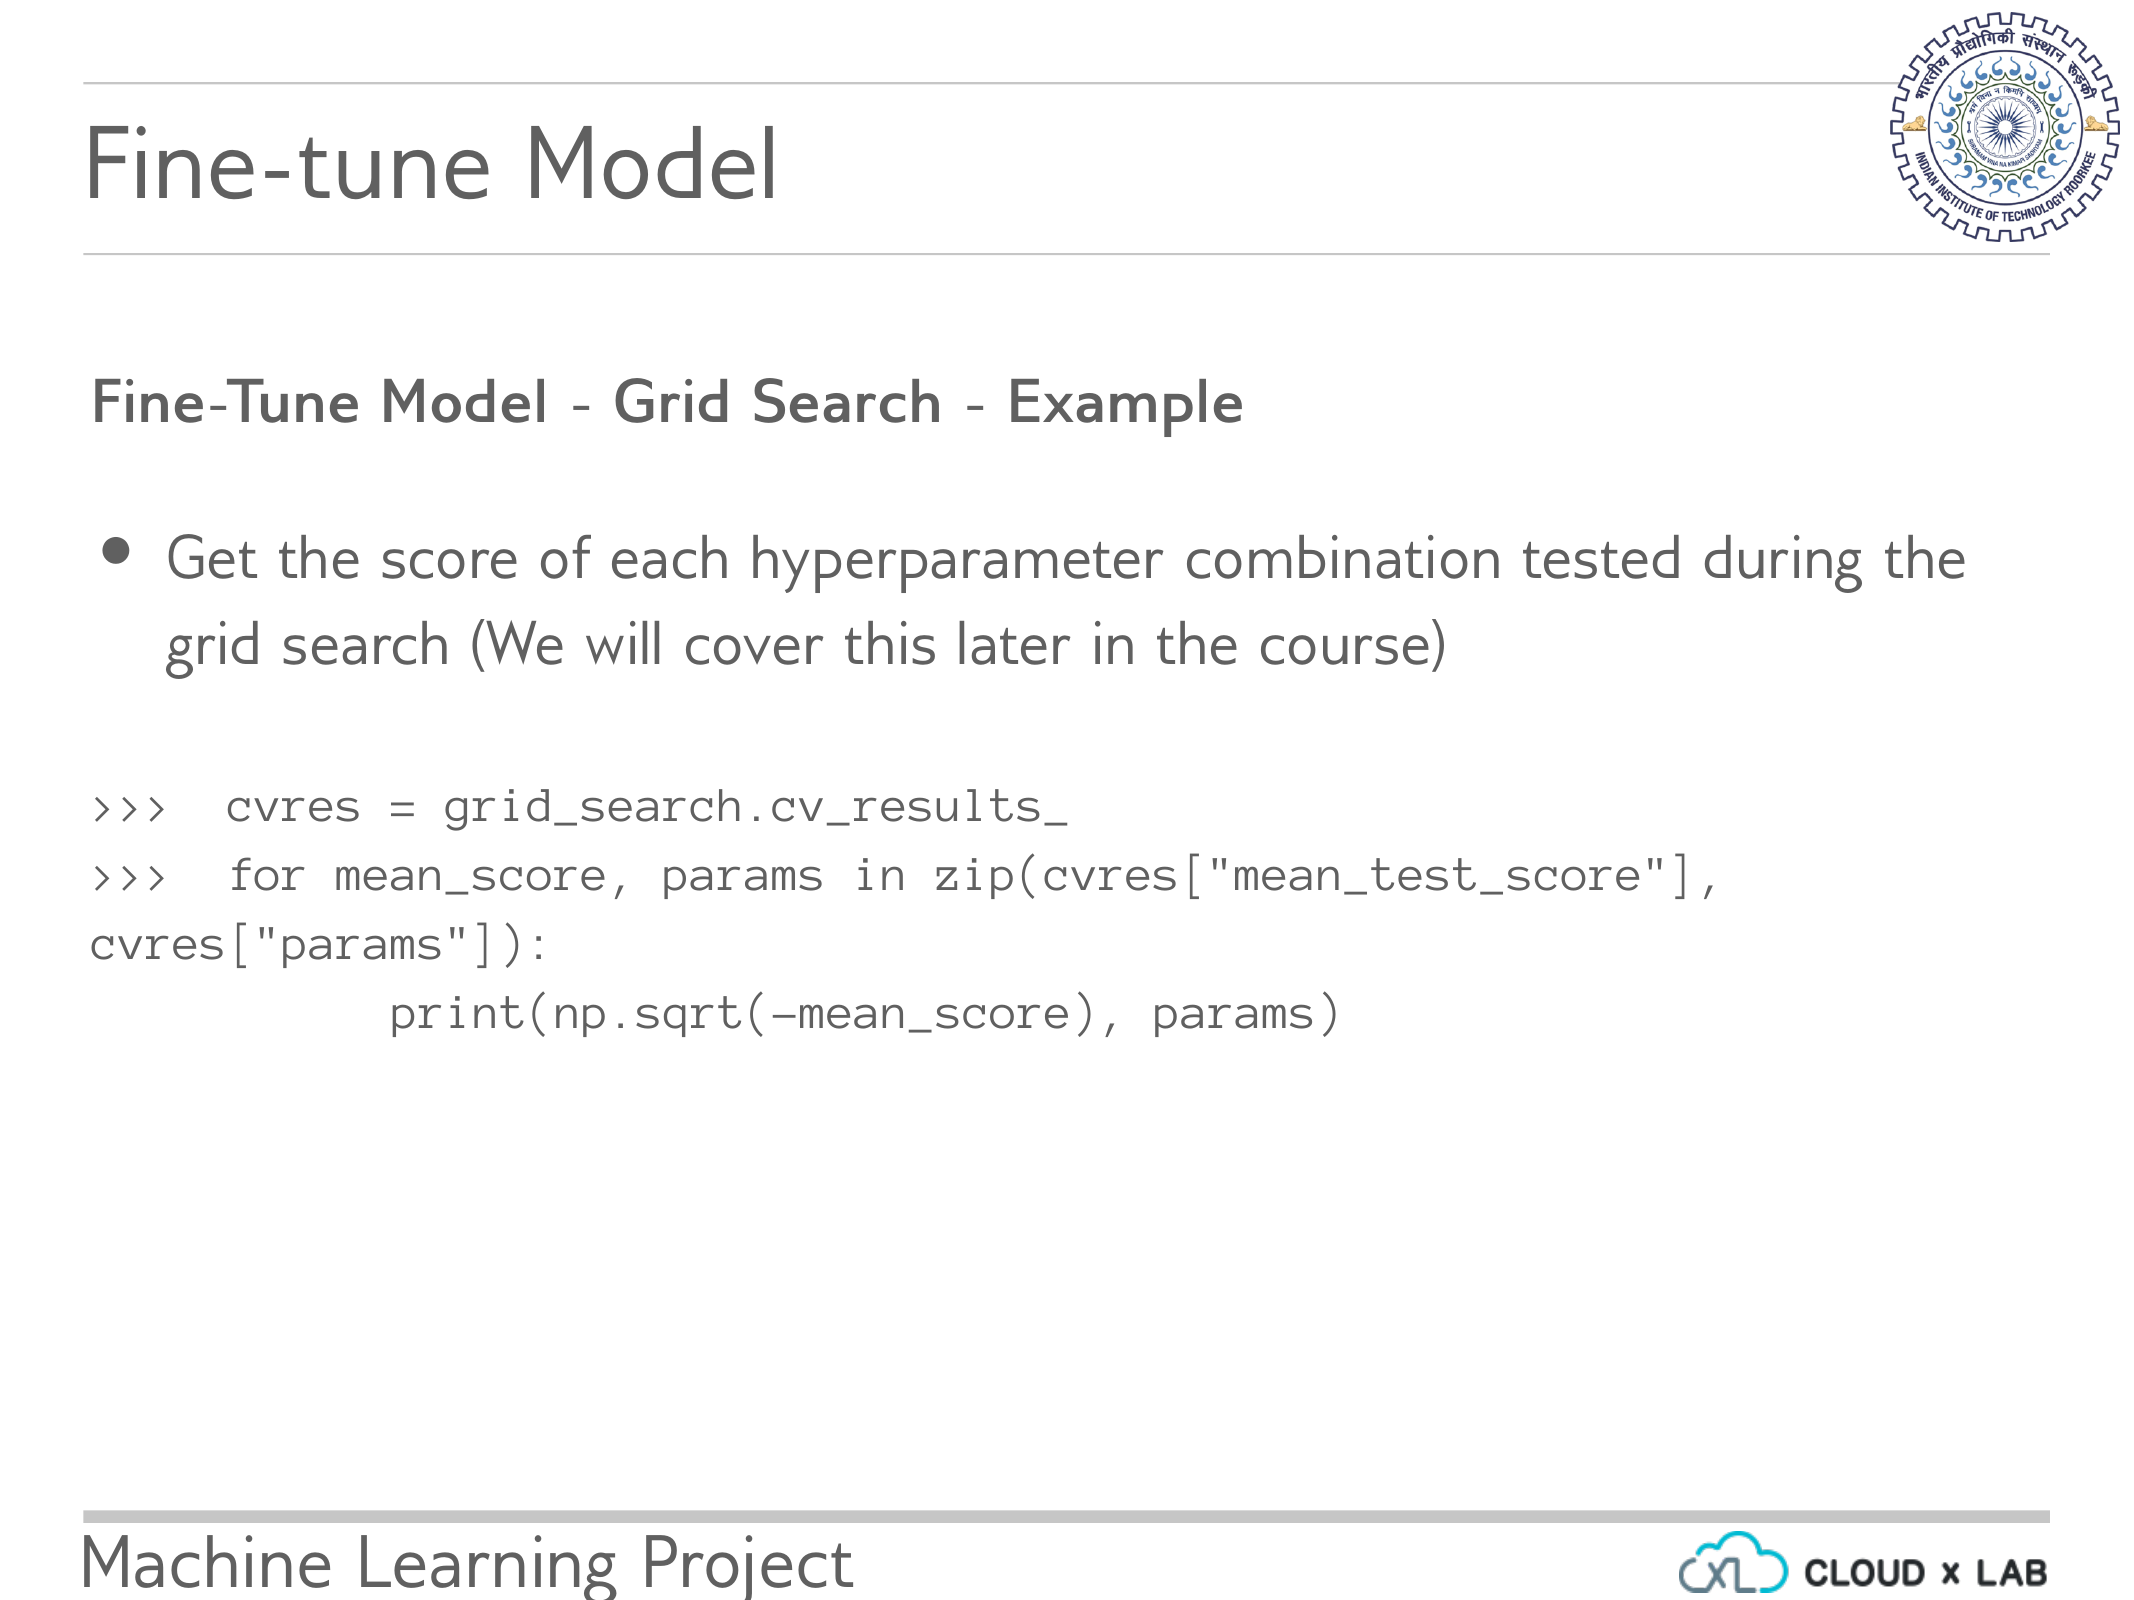

Fine-tune Model
Fine-Tune Model - Grid Search - Example

Get the score of each hyperparameter combination tested during the grid search (We will cover this later in the course)

>>>  cvres = grid_search.cv_results_
>>>  for mean_score, params in zip(cvres["mean_test_score"], cvres["params"]):
    		print(np.sqrt(-mean_score), params)